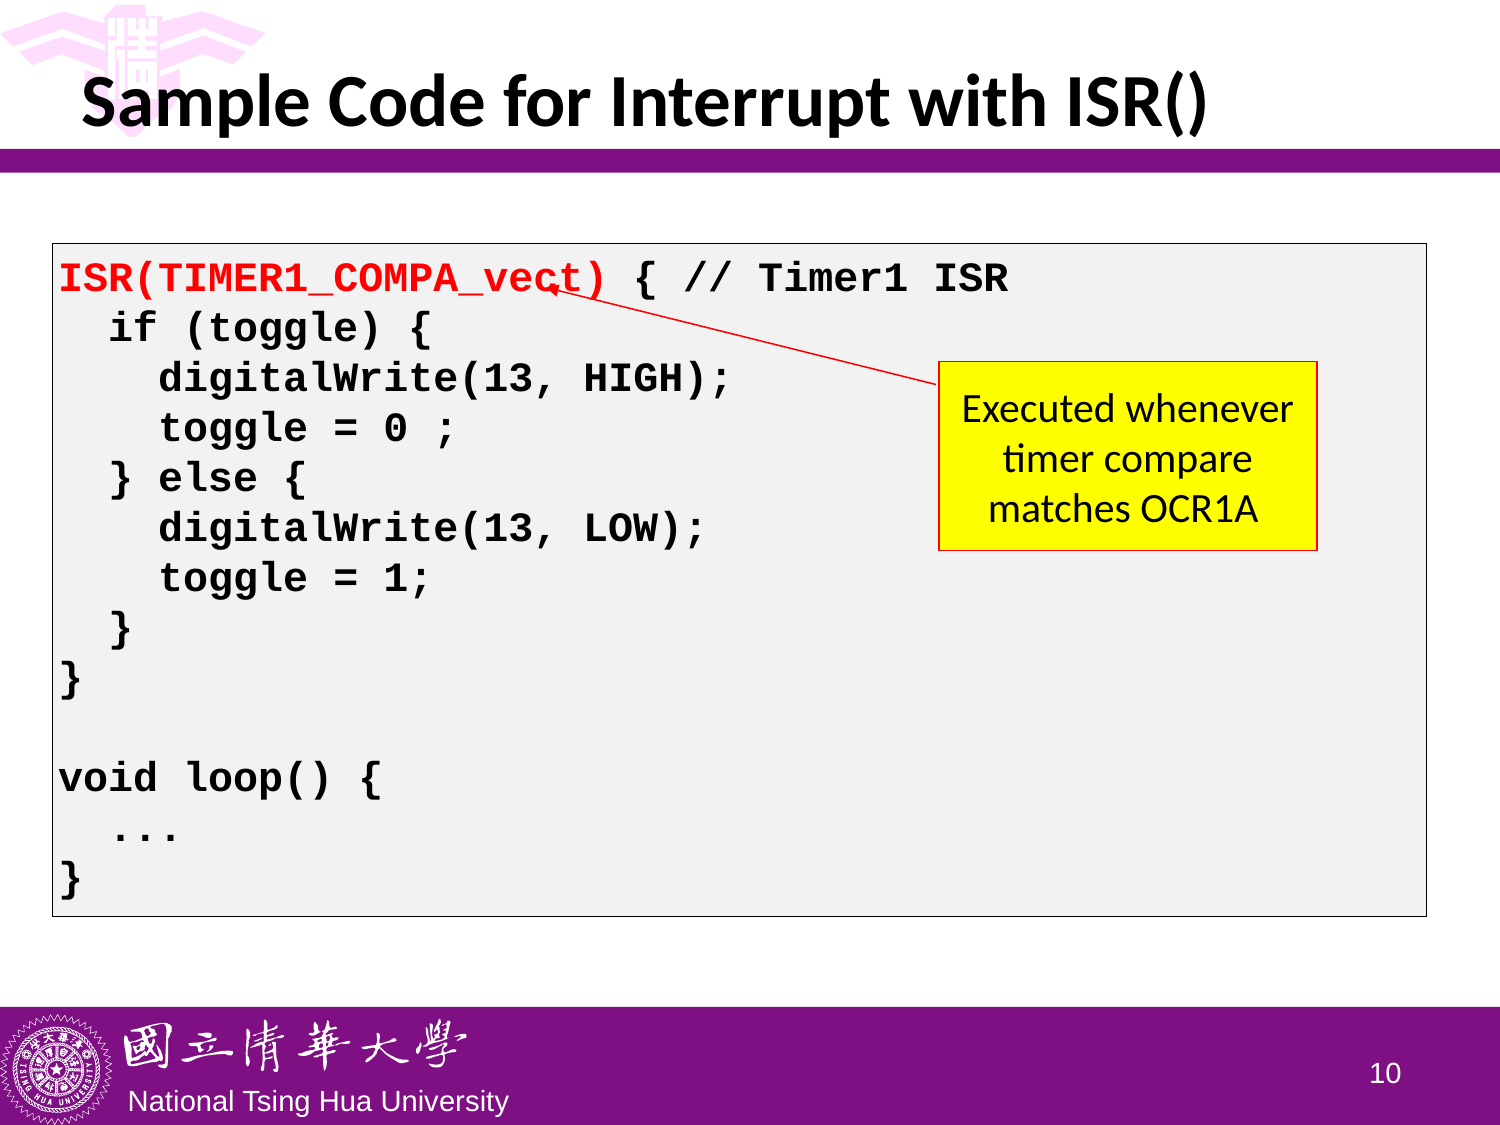

# Sample Code for Interrupt with ISR()
ISR(TIMER1_COMPA_vect) { // Timer1 ISR
  if (toggle) {
    digitalWrite(13, HIGH);
    toggle = 0 ;
  } else {
    digitalWrite(13, LOW);
    toggle = 1;
  }
}

void loop() {
  ...
}
Executed whenever timer compare matches OCR1A
10